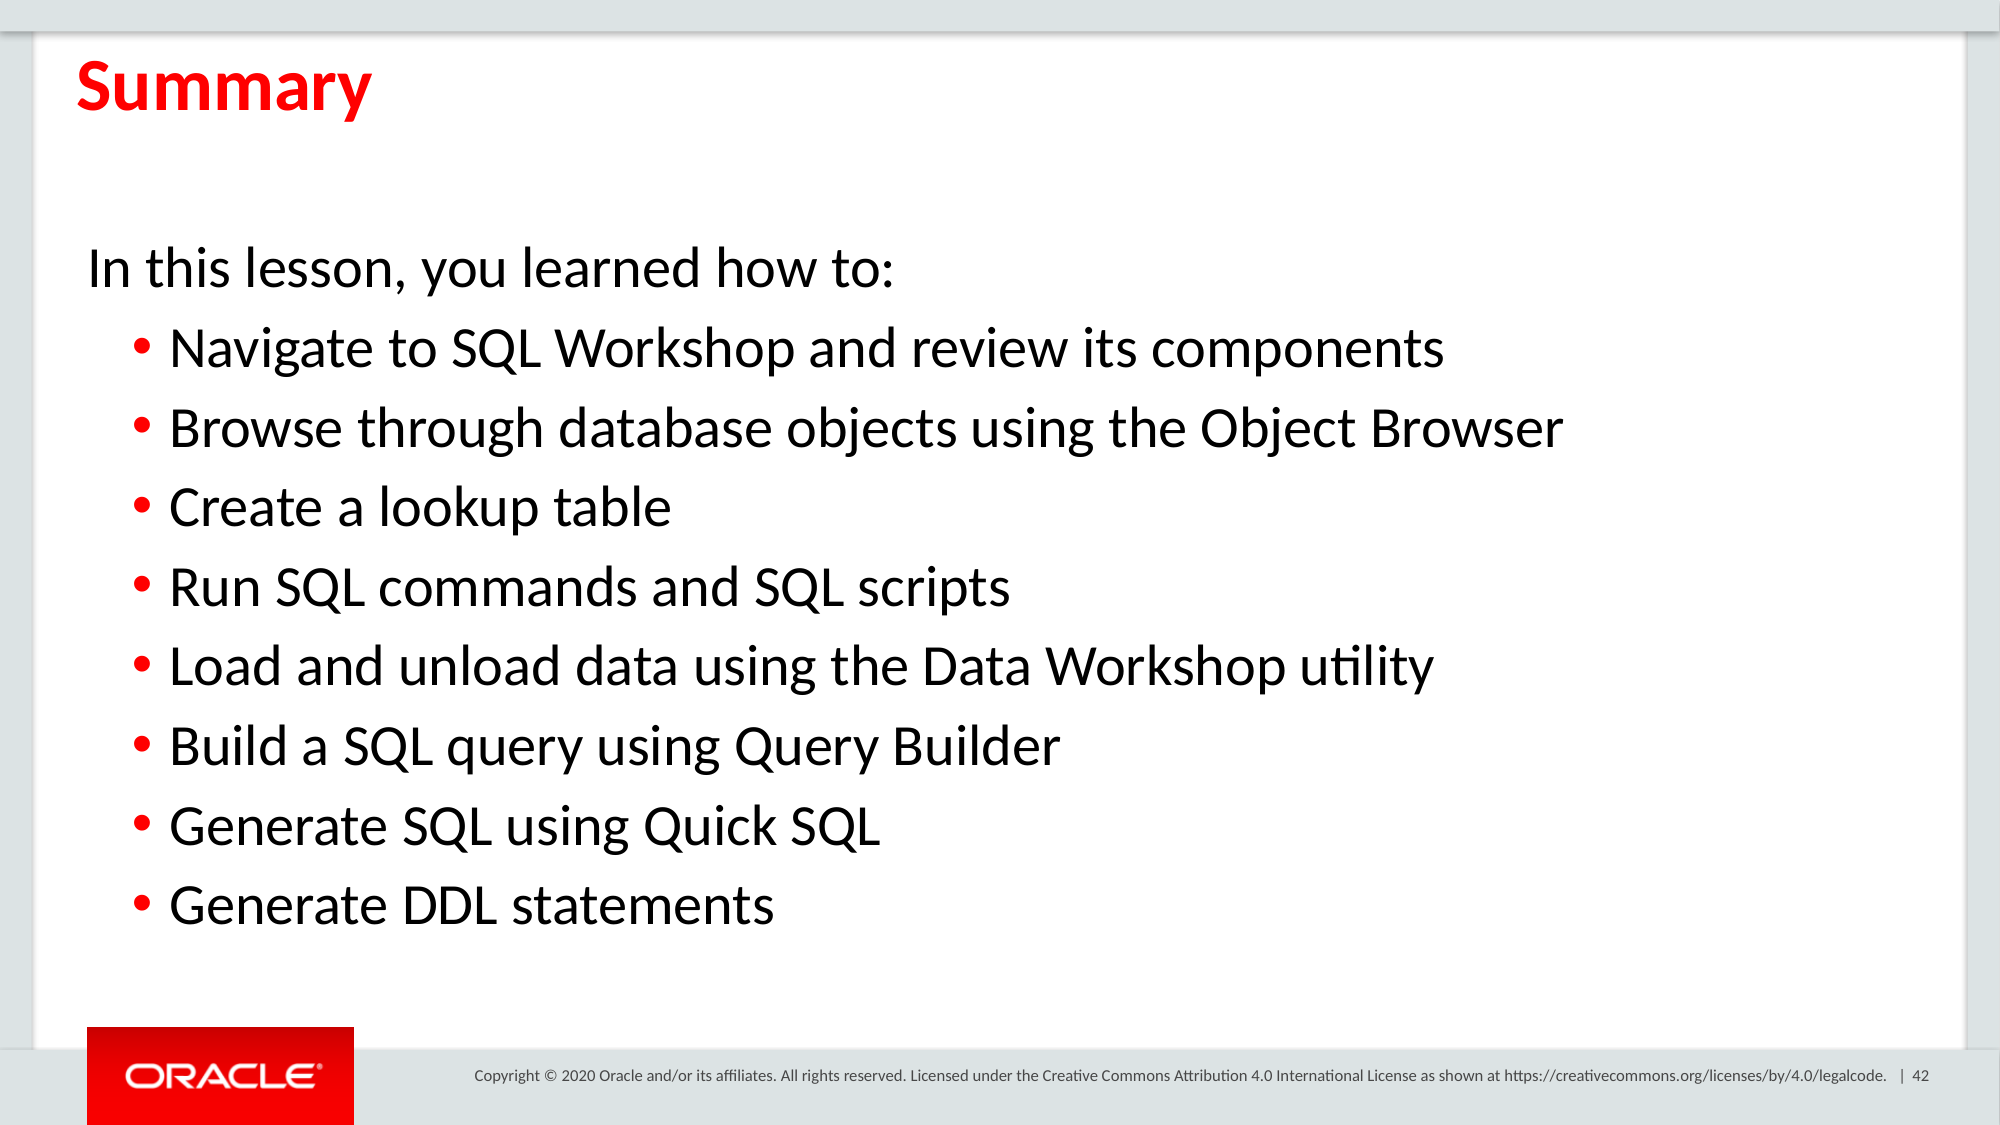

Summary
In this lesson, you learned how to:
Navigate to SQL Workshop and review its components
Browse through database objects using the Object Browser
Create a lookup table
Run SQL commands and SQL scripts
Load and unload data using the Data Workshop utility
Build a SQL query using Query Builder
Generate SQL using Quick SQL
Generate DDL statements